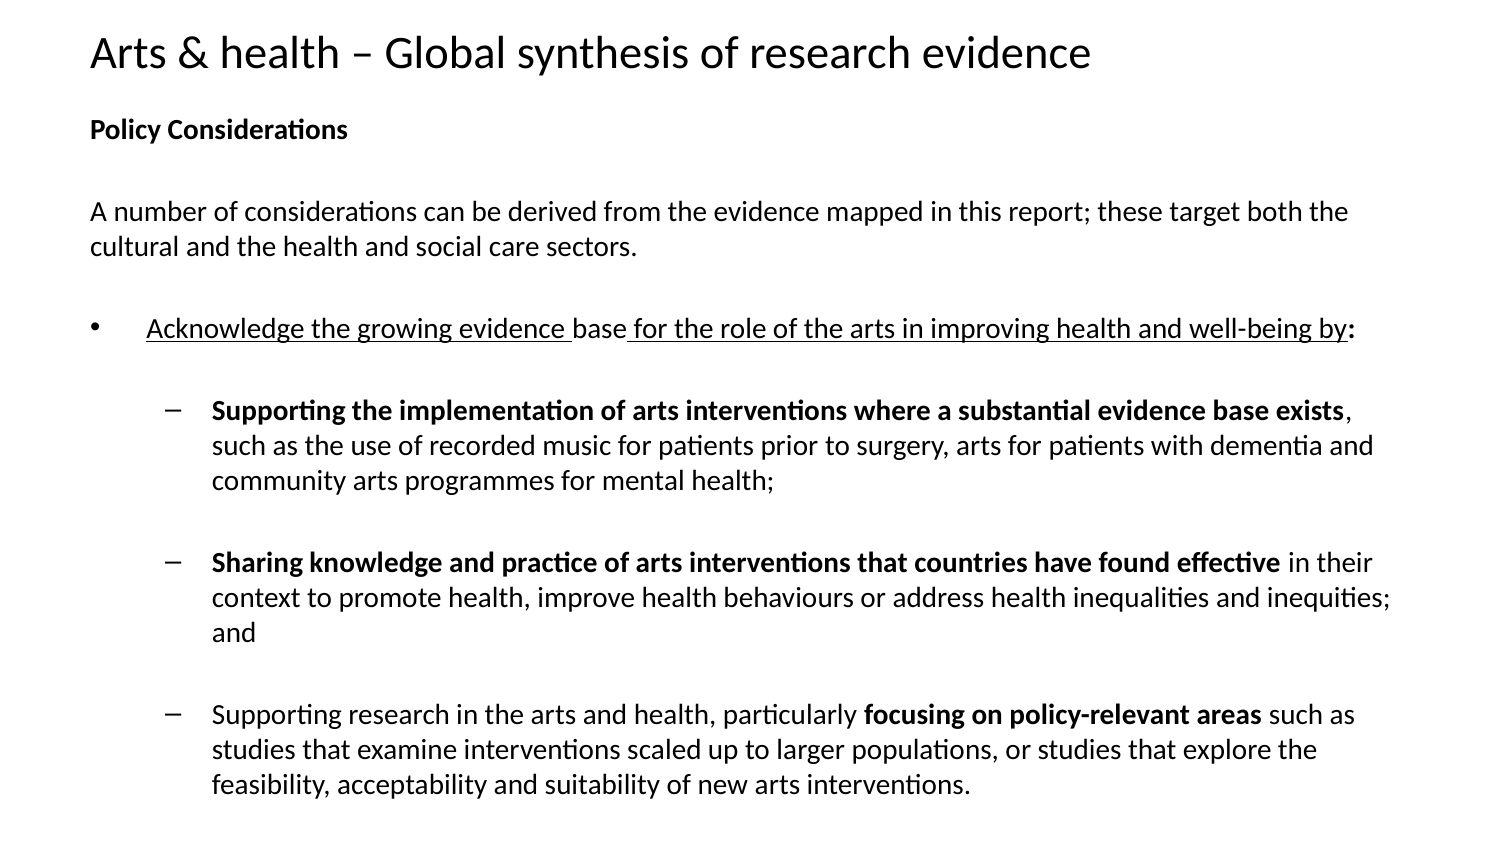

# Arts & health – Global synthesis of research evidence
Policy Considerations

A number of considerations can be derived from the evidence mapped in this report; these target both the cultural and the health and social care sectors.

Acknowledge the growing evidence base for the role of the arts in improving health and well-being by:

Supporting the implementation of arts interventions where a substantial evidence base exists, such as the use of recorded music for patients prior to surgery, arts for patients with dementia and community arts programmes for mental health;

Sharing knowledge and practice of arts interventions that countries have found effective in their context to promote health, improve health behaviours or address health inequalities and inequities; and

Supporting research in the arts and health, particularly focusing on policy-relevant areas such as studies that examine interventions scaled up to larger populations, or studies that explore the feasibility, acceptability and suitability of new arts interventions.